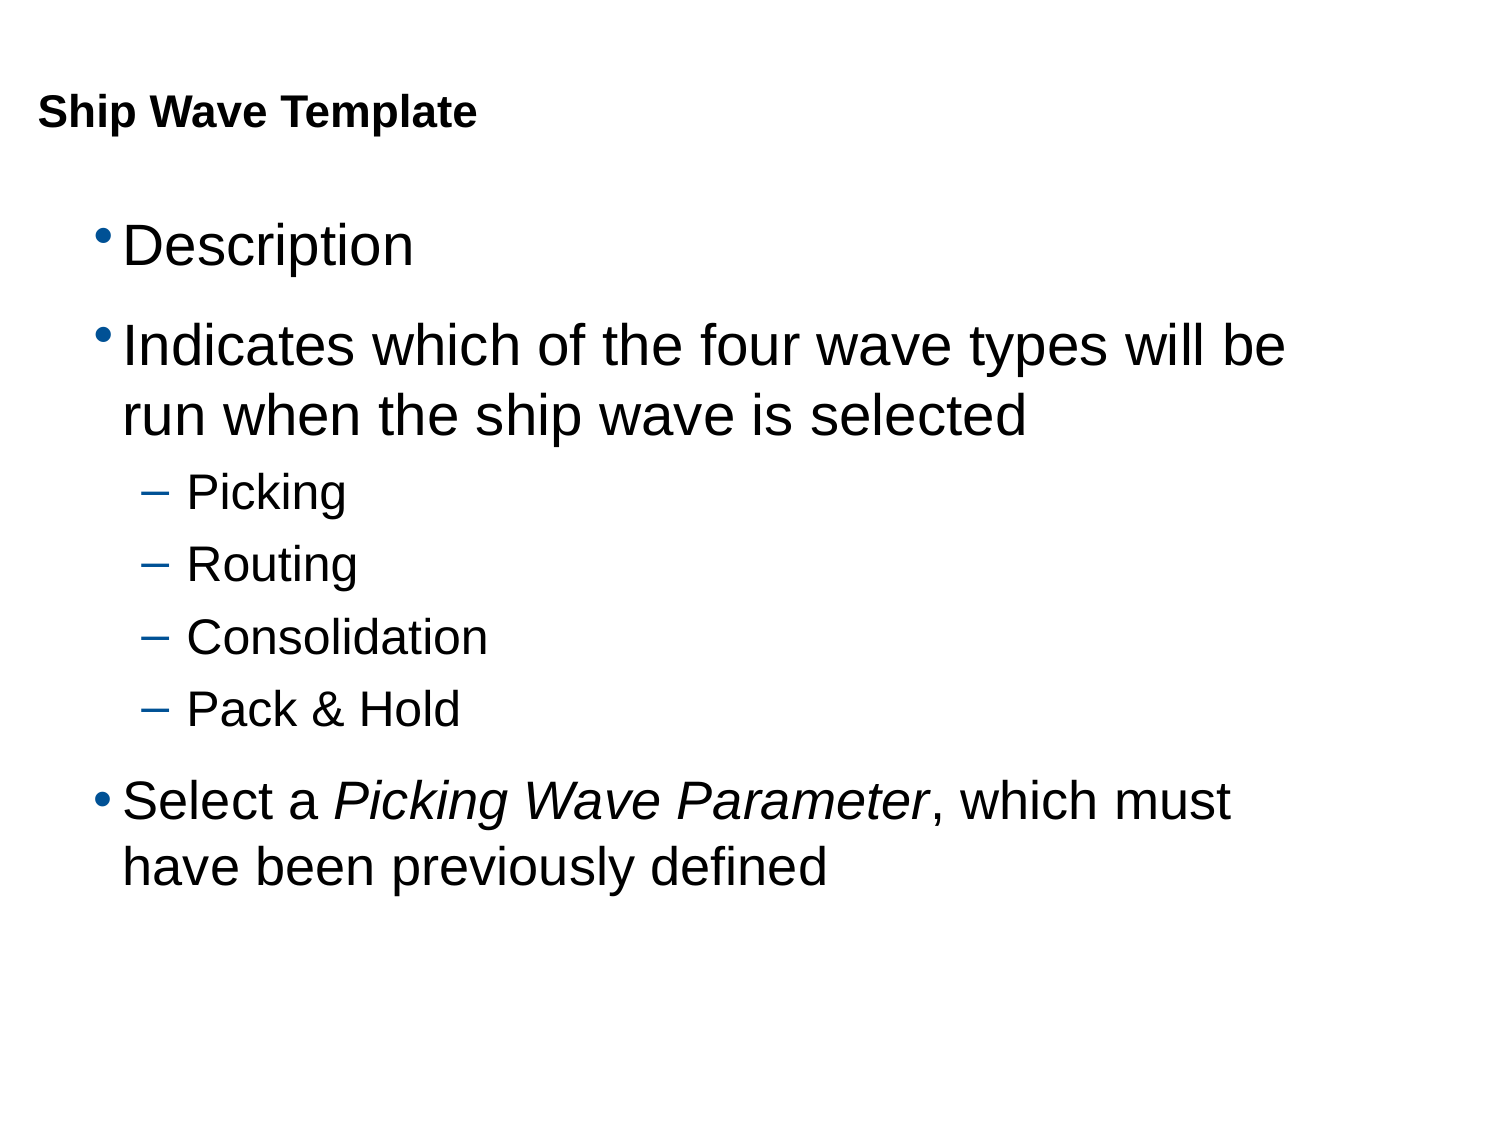

# Ship Wave Template
Description
Indicates which of the four wave types will be run when the ship wave is selected
Picking
Routing
Consolidation
Pack & Hold
Select a Picking Wave Parameter, which must have been previously defined